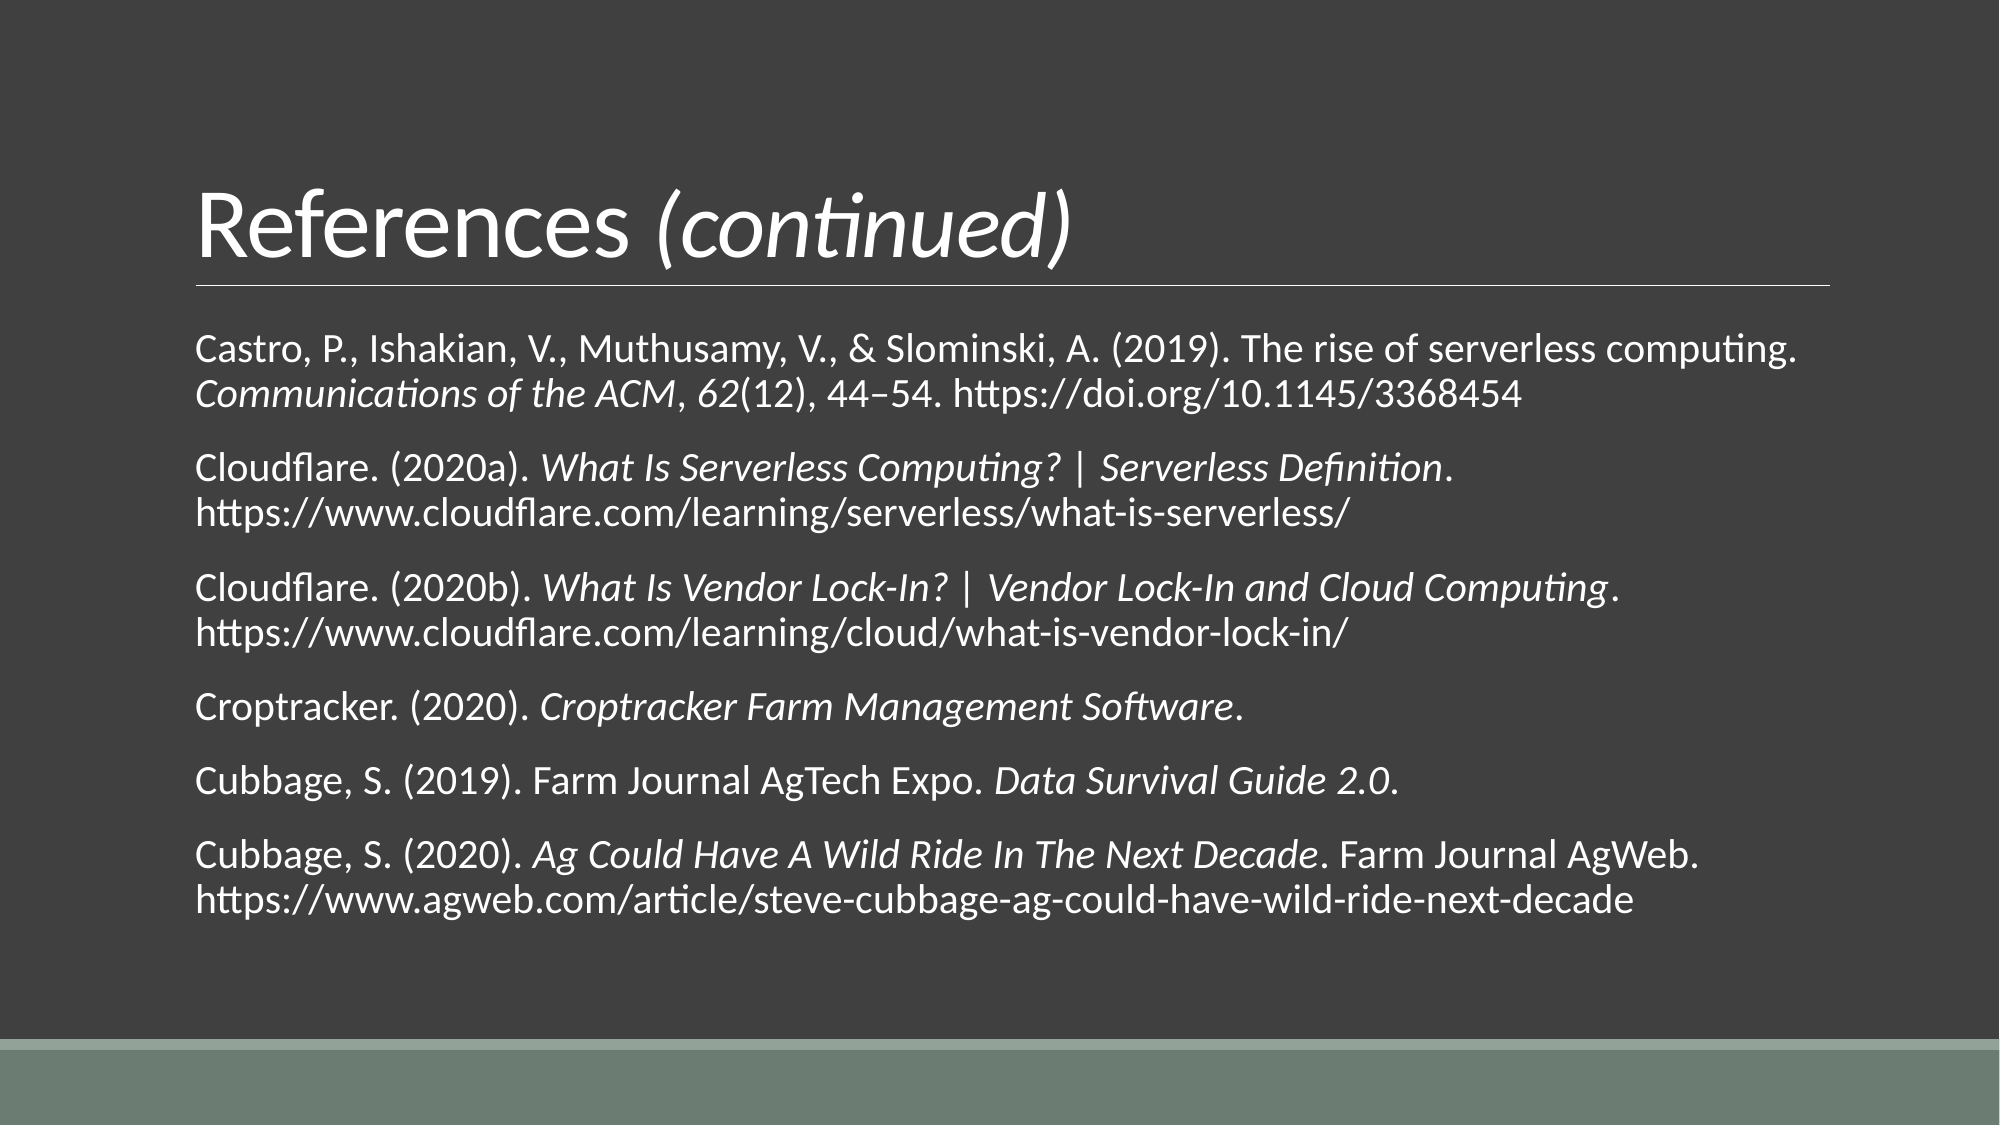

# References (continued)
Castro, P., Ishakian, V., Muthusamy, V., & Slominski, A. (2019). The rise of serverless computing. Communications of the ACM, 62(12), 44–54. https://doi.org/10.1145/3368454
Cloudflare. (2020a). What Is Serverless Computing? | Serverless Definition. https://www.cloudflare.com/learning/serverless/what-is-serverless/
Cloudflare. (2020b). What Is Vendor Lock-In? | Vendor Lock-In and Cloud Computing. https://www.cloudflare.com/learning/cloud/what-is-vendor-lock-in/
Croptracker. (2020). Croptracker Farm Management Software.
Cubbage, S. (2019). Farm Journal AgTech Expo. Data Survival Guide 2.0.
Cubbage, S. (2020). Ag Could Have A Wild Ride In The Next Decade. Farm Journal AgWeb. https://www.agweb.com/article/steve-cubbage-ag-could-have-wild-ride-next-decade